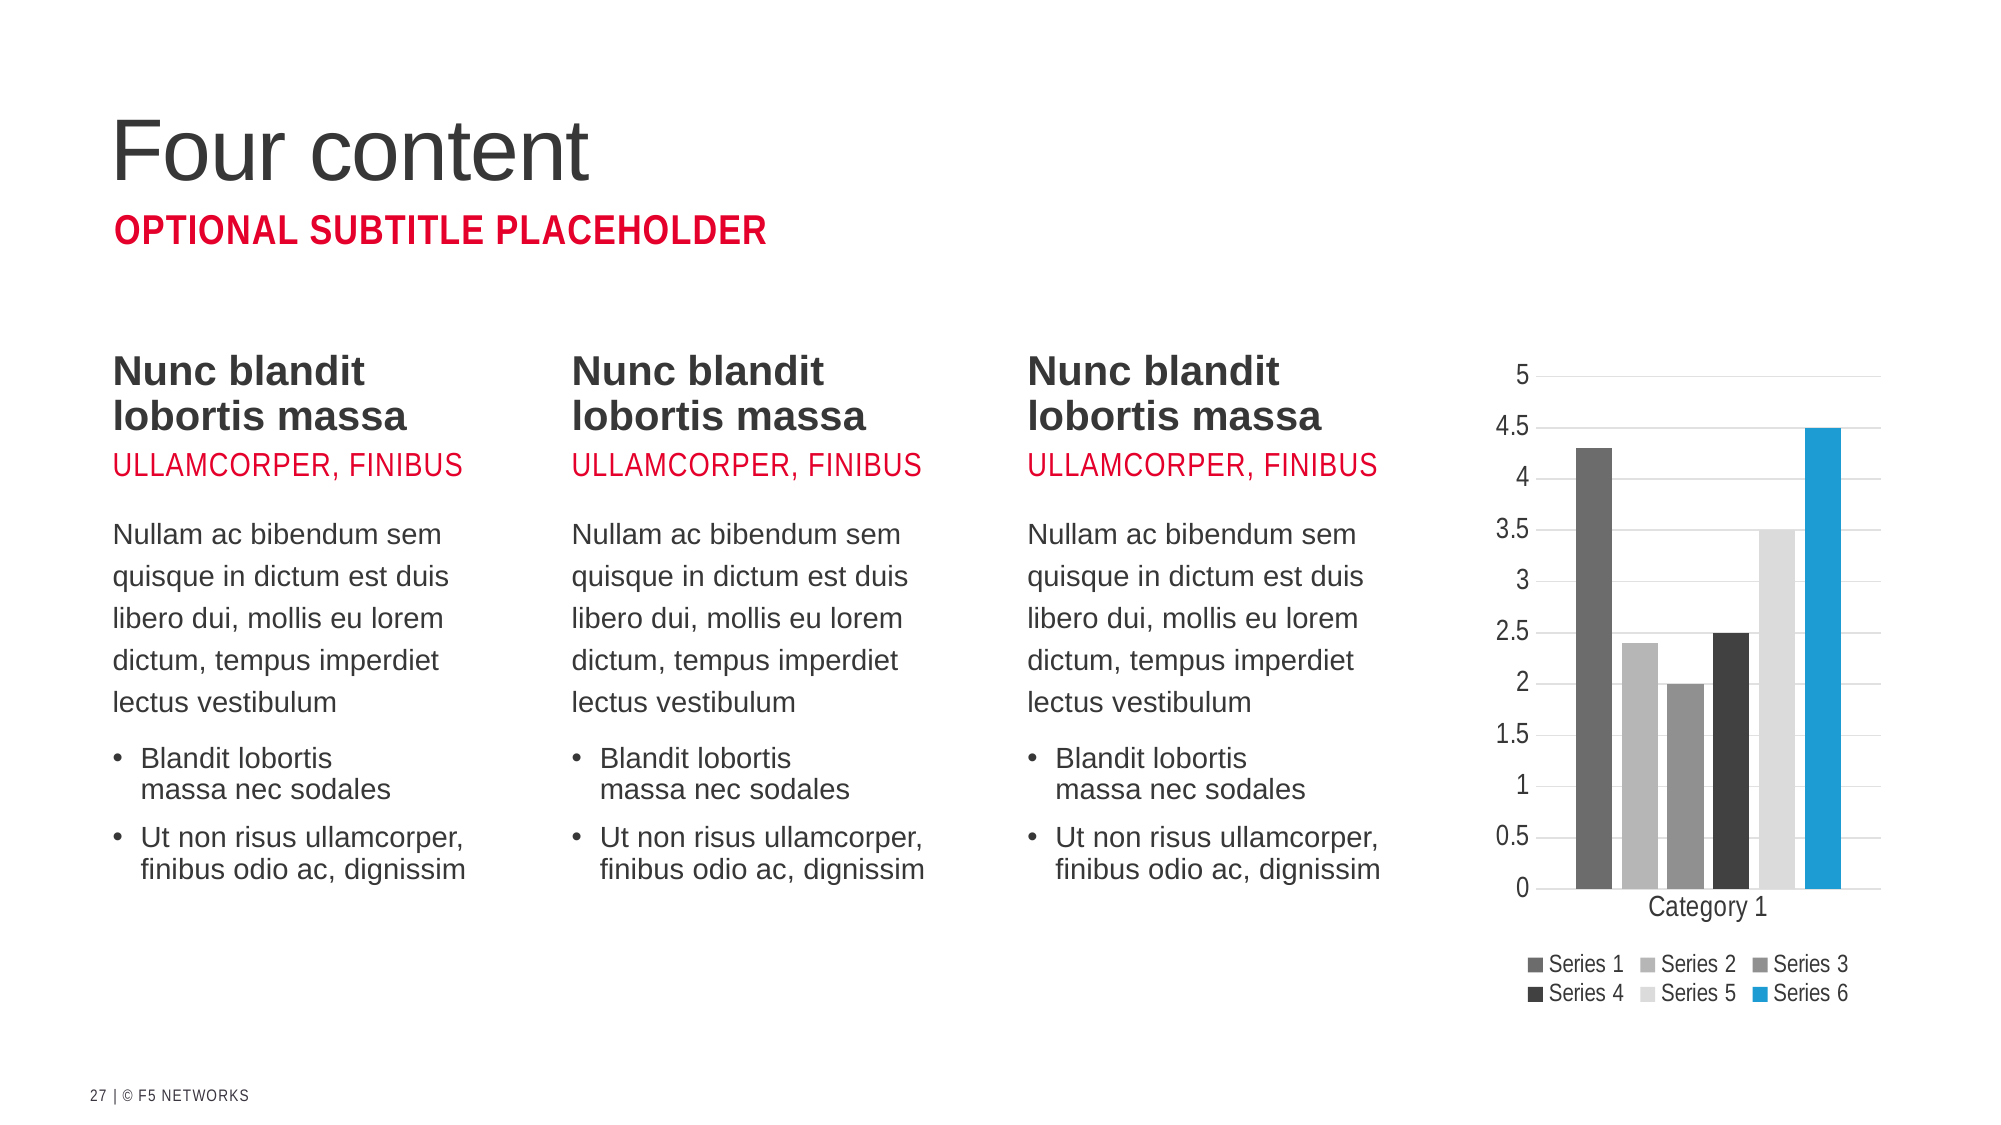

# Four content
Optional Subtitle Placeholder

### Chart

| Category | Series 1 | Series 2 | Series 3 | Series 4 | Series 5 | Series 6 |
|---|---|---|---|---|---|---|
| Category 1 | 4.3 | 2.4 | 2.0 | 2.5 | 3.5 | 4.5 |
Nunc blandit lobortis massa
ullamcorper, finibus
Nullam ac bibendum sem quisque in dictum est duis libero dui, mollis eu lorem dictum, tempus imperdiet lectus vestibulum
Blandit lobortis
massa nec sodales
Ut non risus ullamcorper, finibus odio ac, dignissim
Nunc blandit lobortis massa
ullamcorper, finibus
Nullam ac bibendum sem quisque in dictum est duis libero dui, mollis eu lorem dictum, tempus imperdiet lectus vestibulum
Blandit lobortis
massa nec sodales
Ut non risus ullamcorper, finibus odio ac, dignissim
Nunc blandit lobortis massa
ullamcorper, finibus
Nullam ac bibendum sem quisque in dictum est duis libero dui, mollis eu lorem dictum, tempus imperdiet lectus vestibulum
Blandit lobortis
massa nec sodales
Ut non risus ullamcorper, finibus odio ac, dignissim